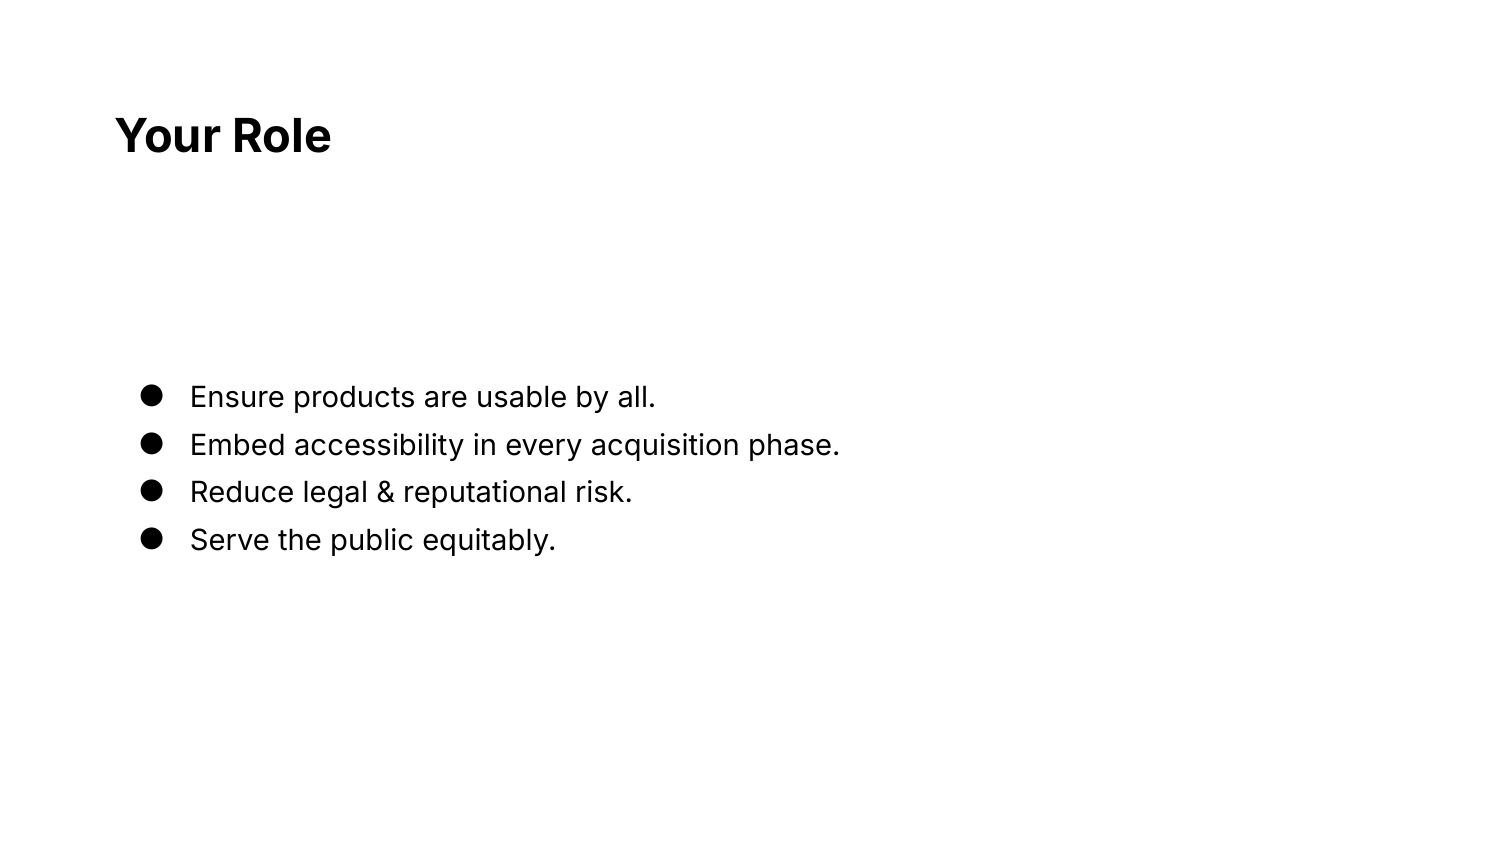

Your Role
Ensure products are usable by all.
Embed accessibility in every acquisition phase.
Reduce legal & reputational risk.
Serve the public equitably.